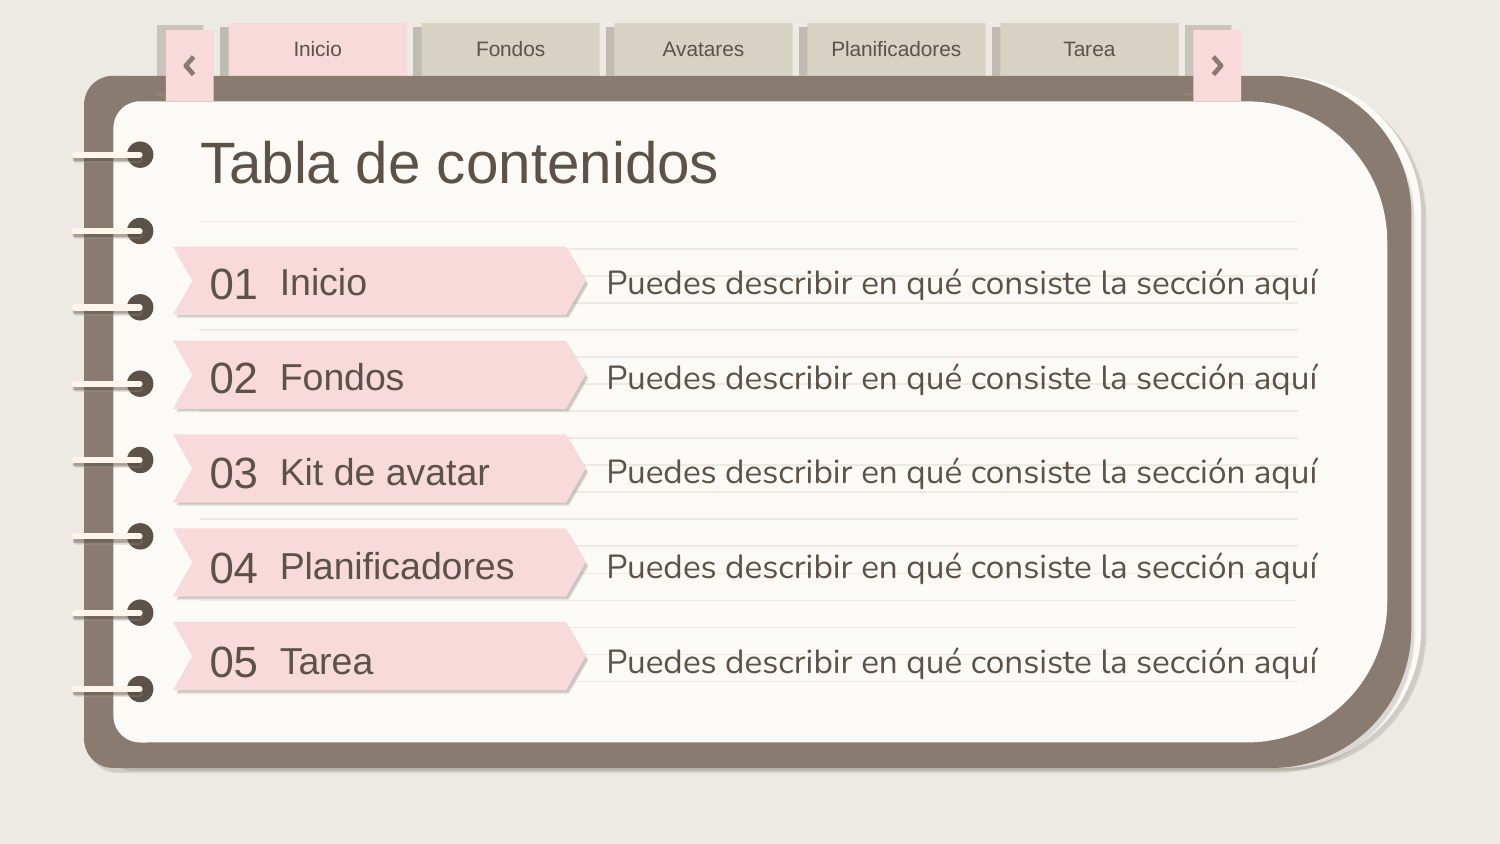

Inicio
Fondos
Avatares
Planificadores
Tarea

# Tabla de contenidos

01
Inicio
Puedes describir en qué consiste la sección aquí

02
Fondos
Puedes describir en qué consiste la sección aquí

03
Kit de avatar
Puedes describir en qué consiste la sección aquí

04
Planificadores
Puedes describir en qué consiste la sección aquí

05
Tarea
Puedes describir en qué consiste la sección aquí